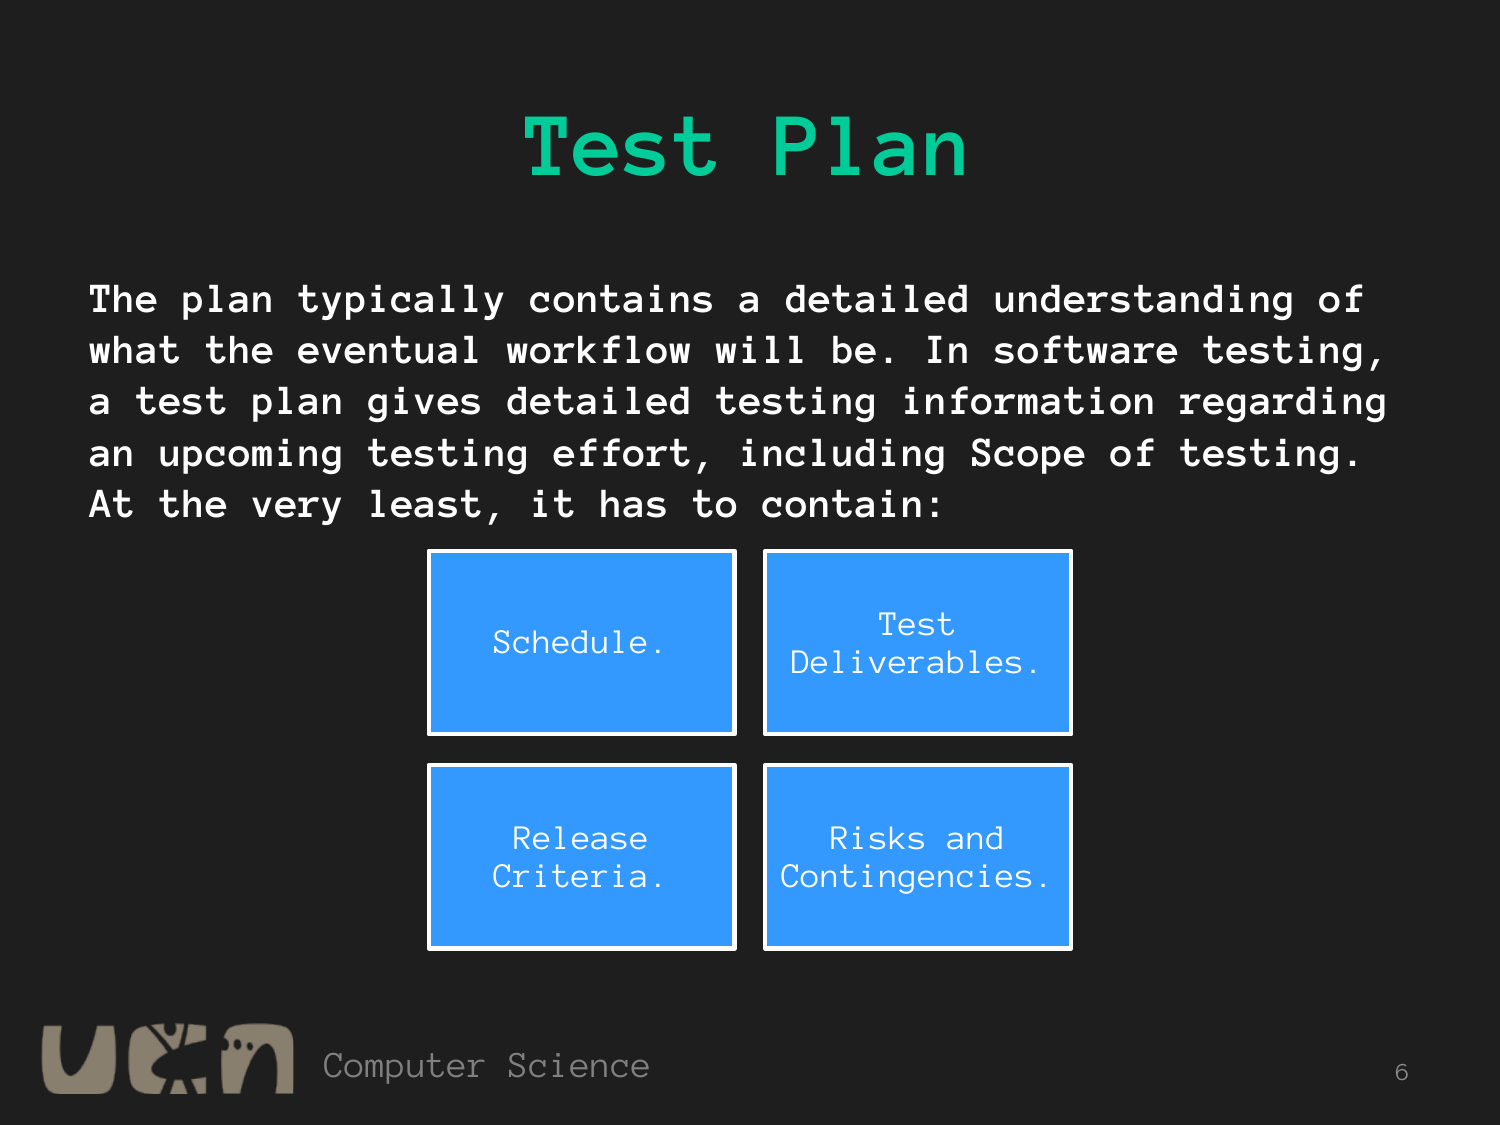

# Test Plan
The plan typically contains a detailed understanding of what the eventual workflow will be. In software testing, a test plan gives detailed testing information regarding an upcoming testing effort, including Scope of testing. At the very least, it has to contain:

Schedule.
Test Deliverables.
Release Criteria.
Risks and Contingencies.
6